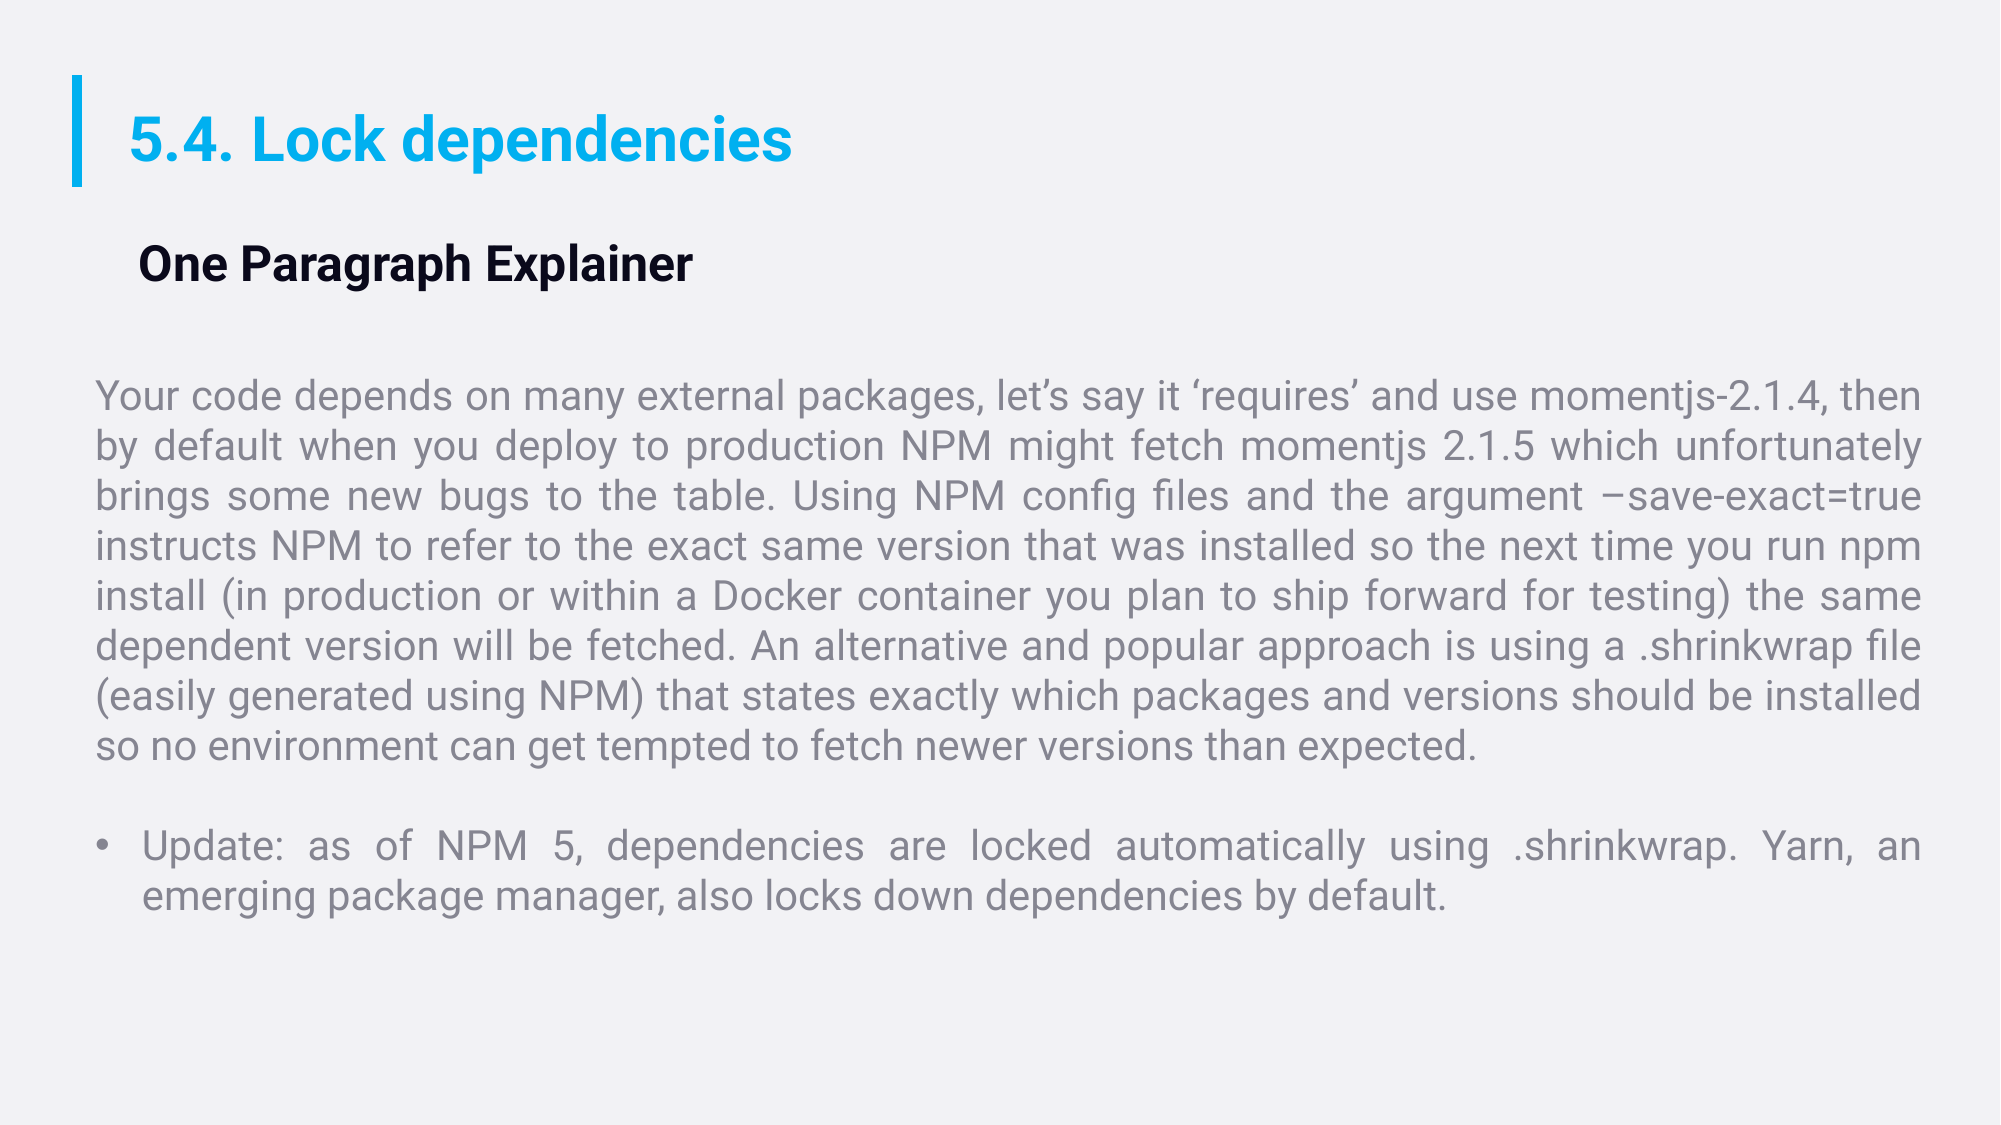

# 5.4. Lock dependencies
One Paragraph Explainer
Your code depends on many external packages, let’s say it ‘requires’ and use momentjs-2.1.4, then by default when you deploy to production NPM might fetch momentjs 2.1.5 which unfortunately brings some new bugs to the table. Using NPM config files and the argument –save-exact=true instructs NPM to refer to the exact same version that was installed so the next time you run npm install (in production or within a Docker container you plan to ship forward for testing) the same dependent version will be fetched. An alternative and popular approach is using a .shrinkwrap file (easily generated using NPM) that states exactly which packages and versions should be installed so no environment can get tempted to fetch newer versions than expected.

Update: as of NPM 5, dependencies are locked automatically using .shrinkwrap. Yarn, an emerging package manager, also locks down dependencies by default.